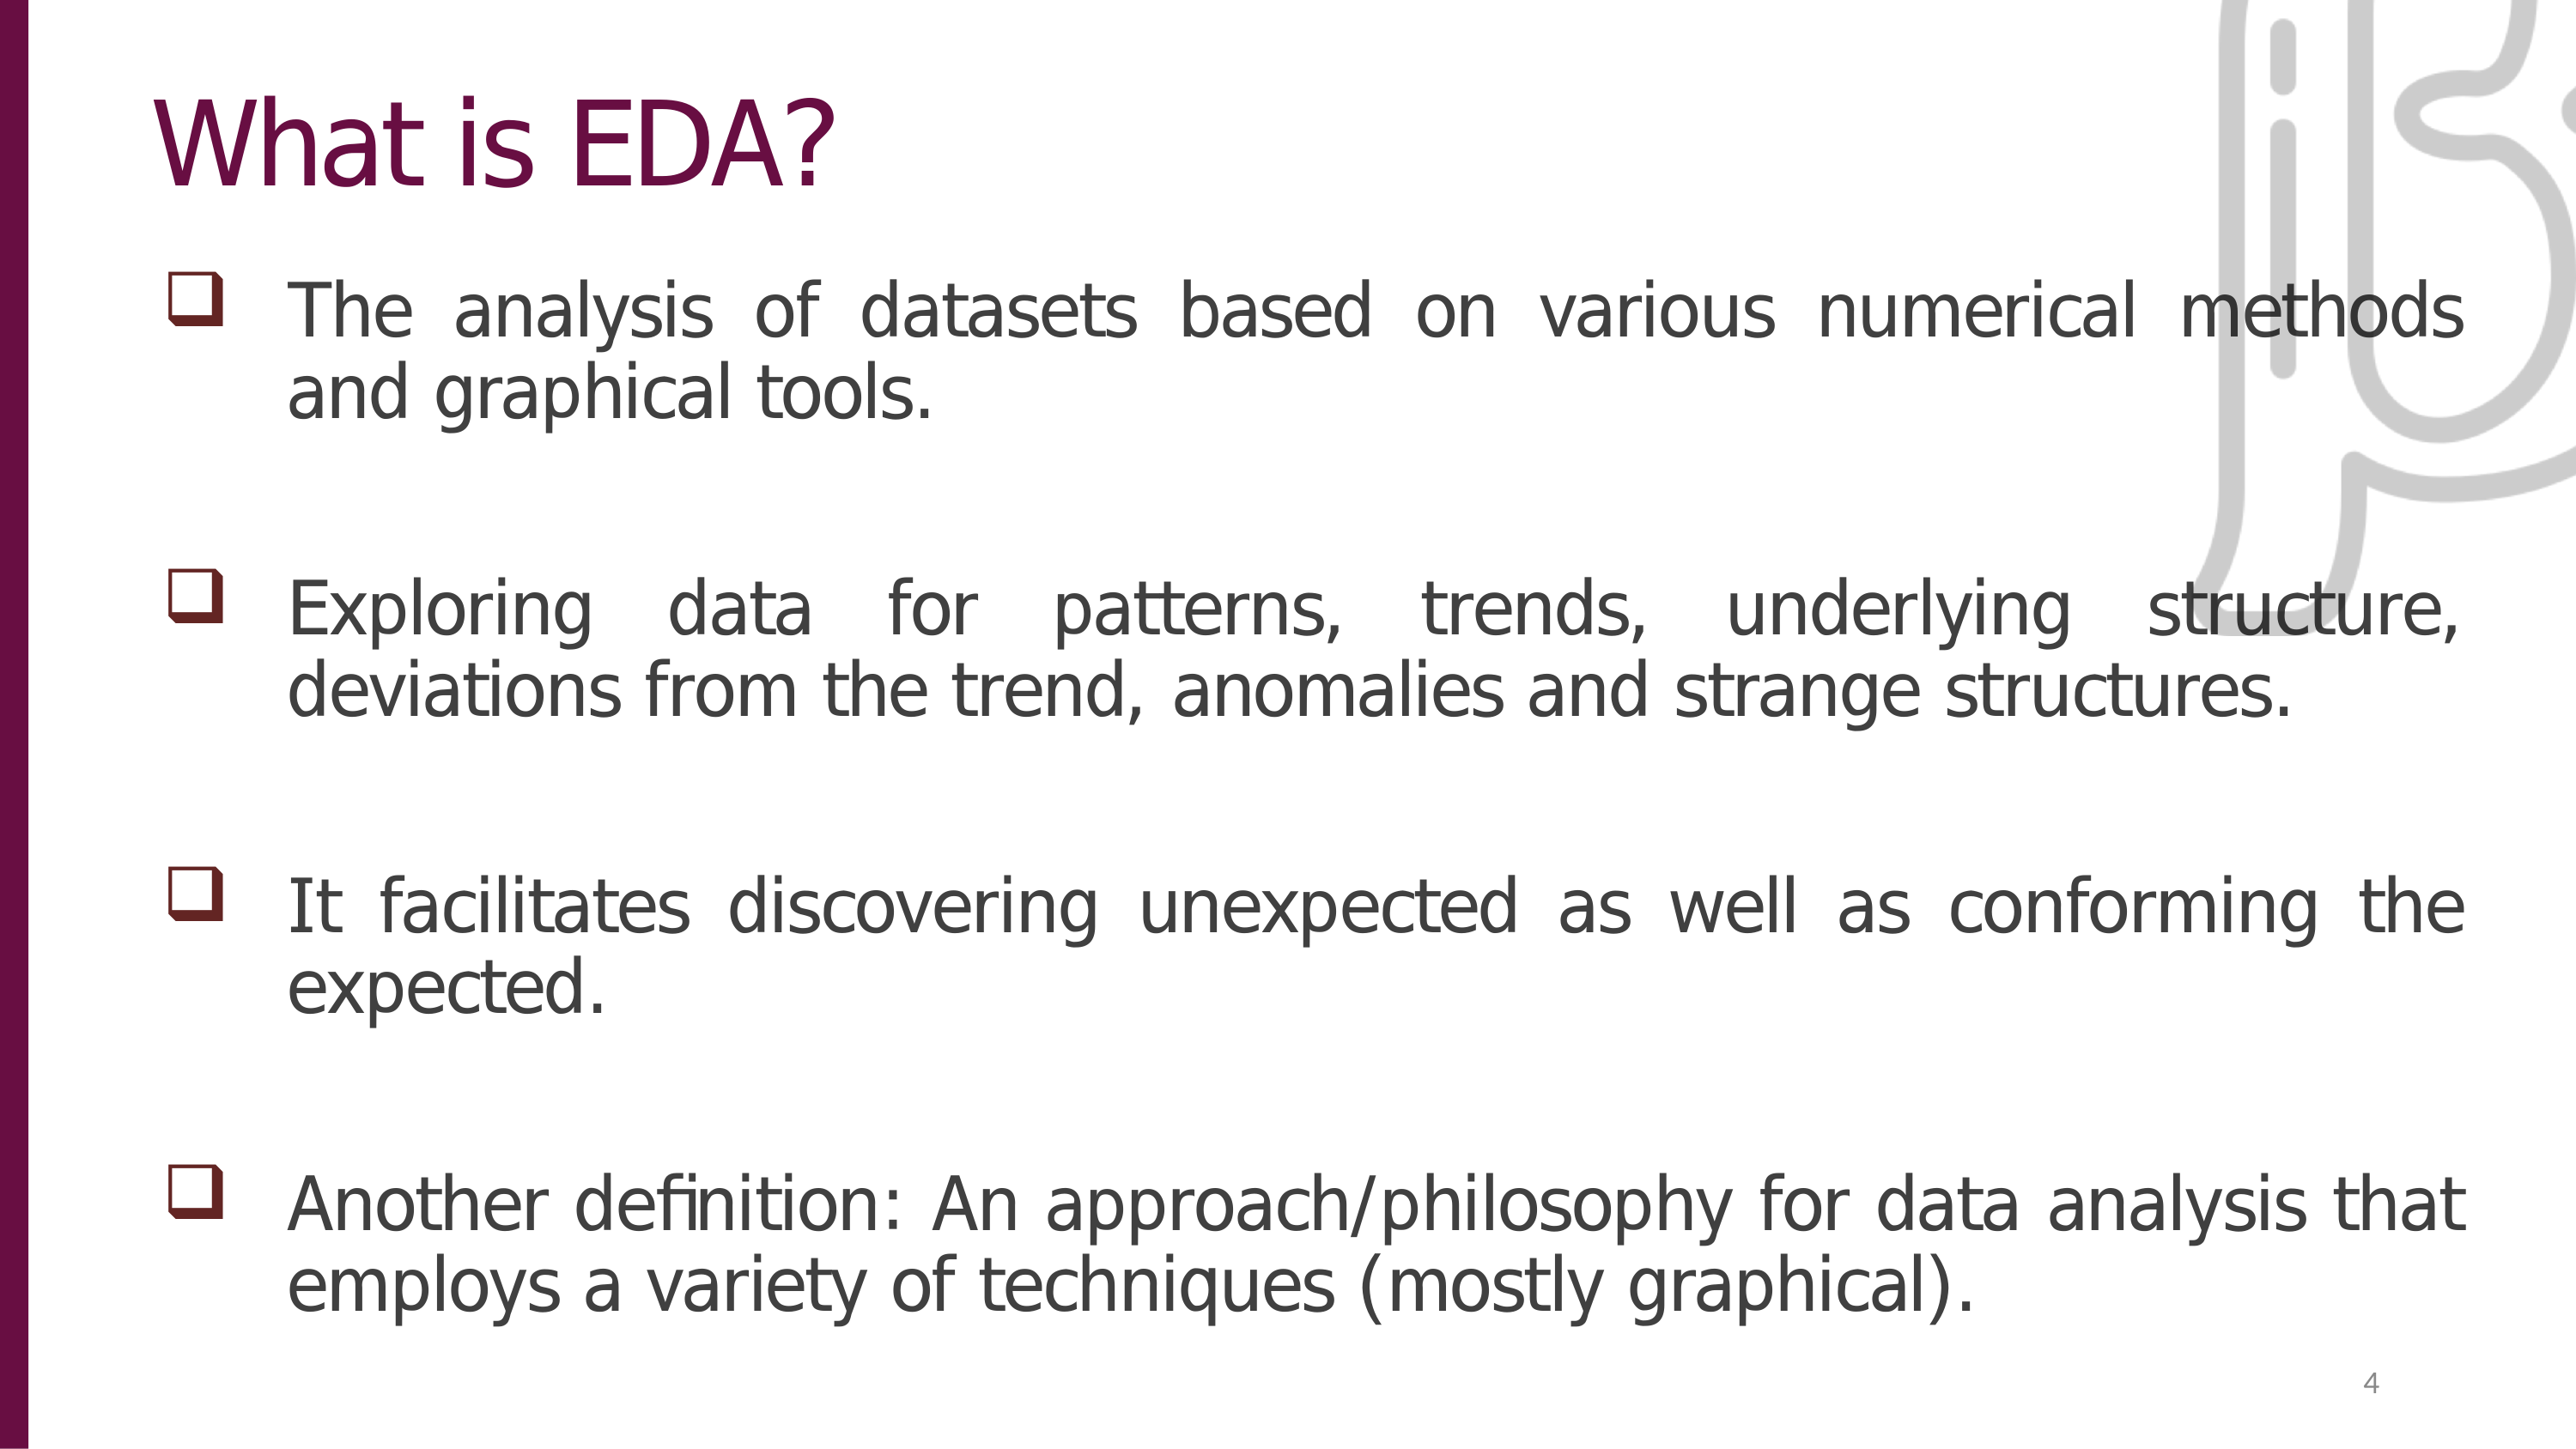

What is EDA?
The analysis of datasets based on various numerical methods and graphical tools.

Exploring data for patterns, trends, underlying structure, deviations from the trend, anomalies and strange structures.

It facilitates discovering unexpected as well as conforming the expected.

Another definition: An approach/philosophy for data analysis that employs a variety of techniques (mostly graphical).
4